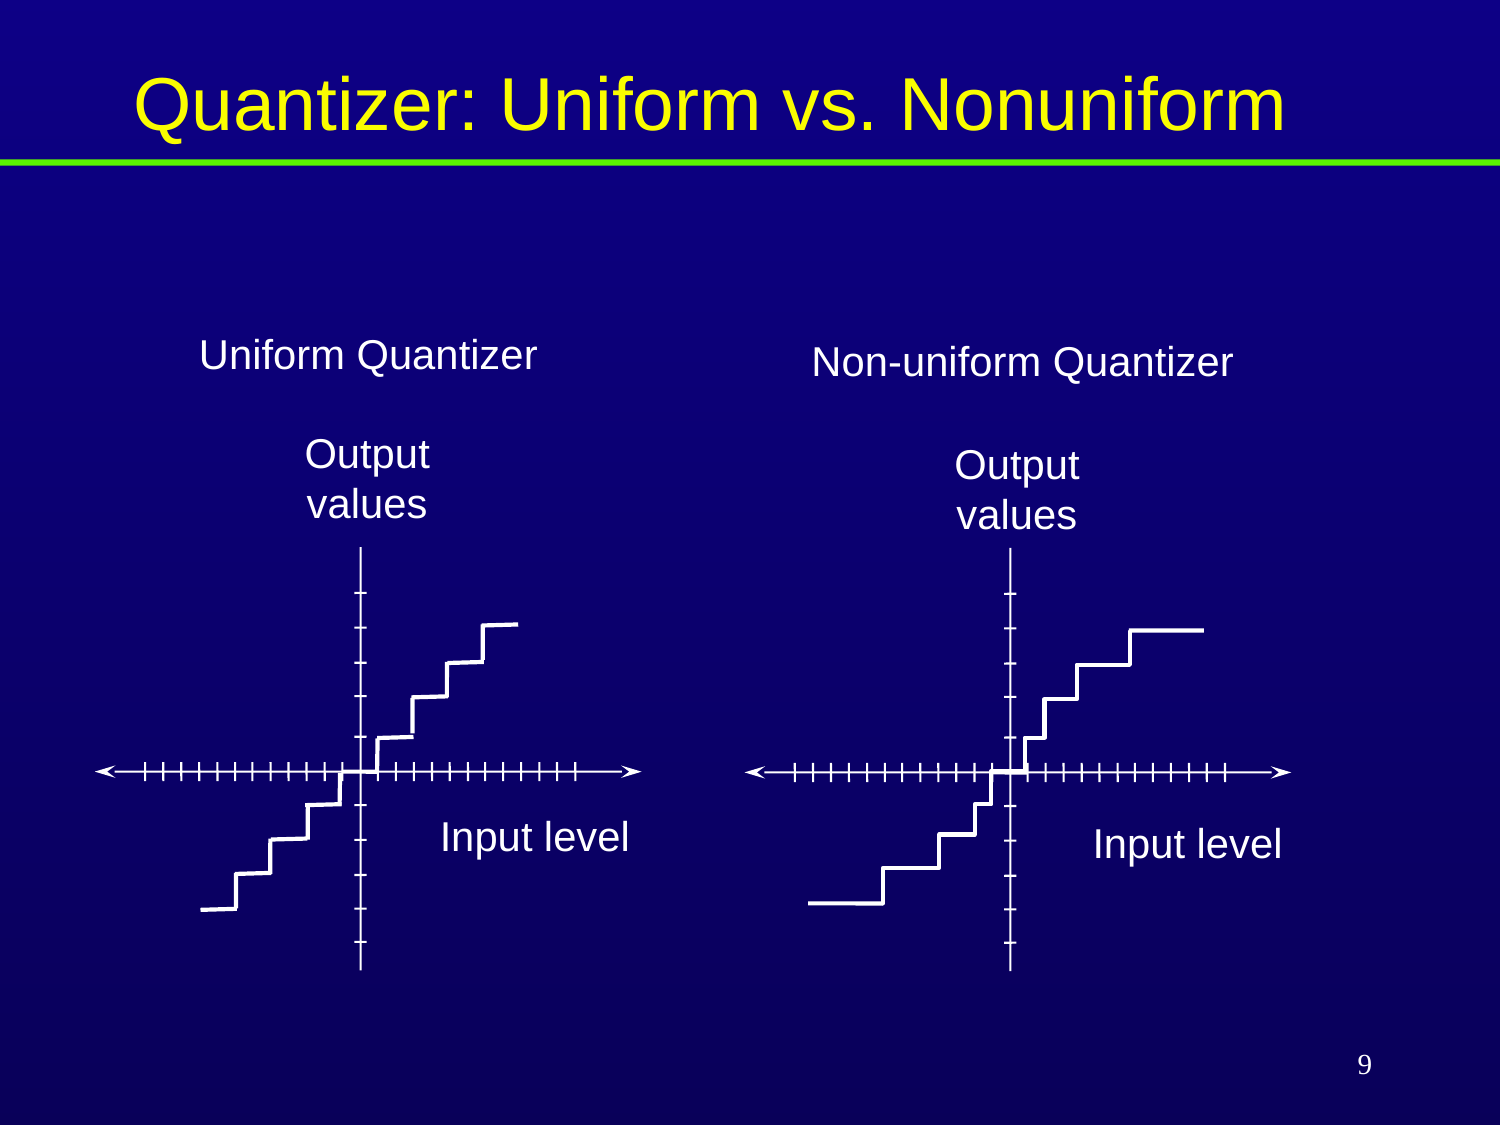

Quantizer: Uniform vs. Nonuniform
Uniform Quantizer
Non-uniform Quantizer
Output
values
Output
values

Input level

Input level

9